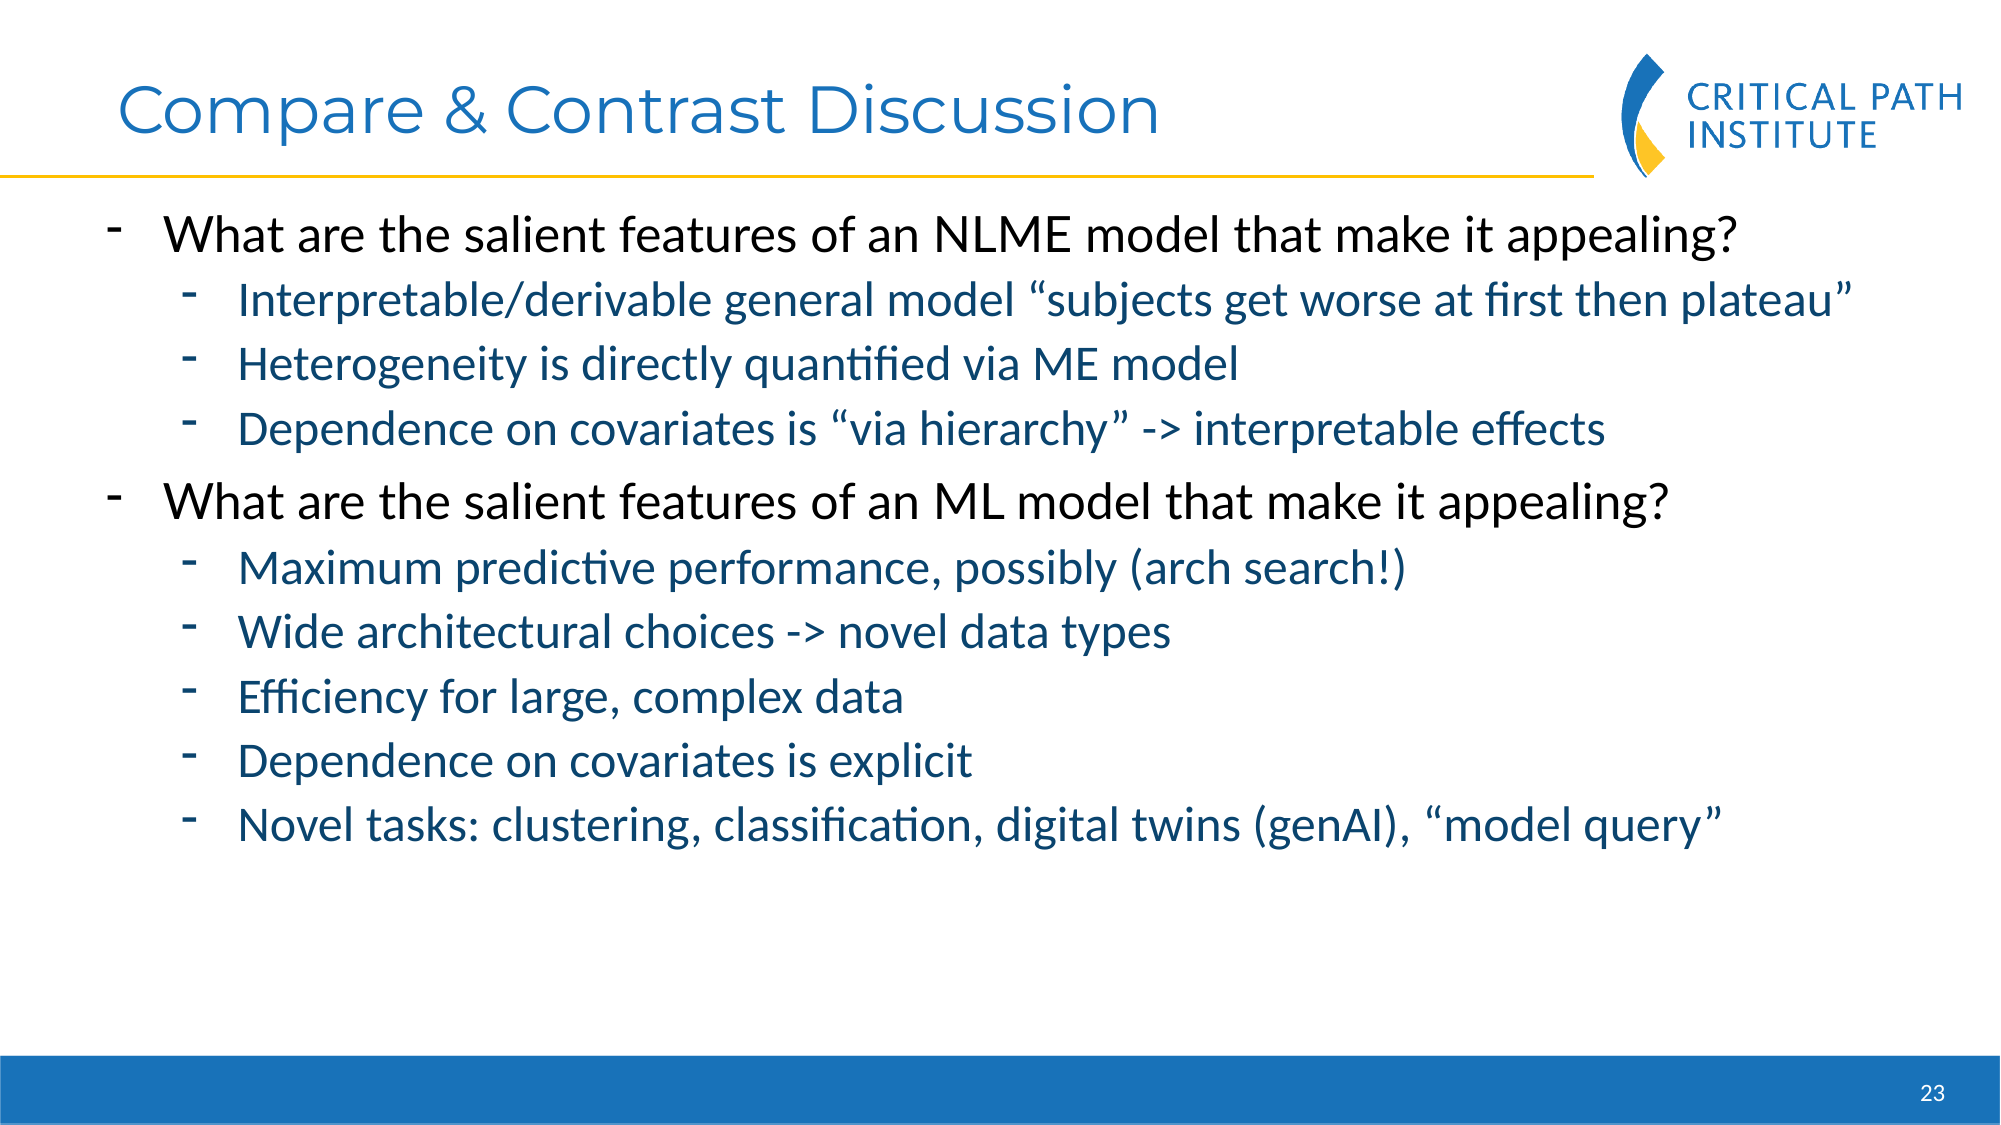

# Compare & Contrast Discussion
What are the salient features of an NLME model that make it appealing?
Interpretable/derivable general model “subjects get worse at first then plateau”
Heterogeneity is directly quantified via ME model
Dependence on covariates is “via hierarchy” -> interpretable effects
What are the salient features of an ML model that make it appealing?
Maximum predictive performance, possibly (arch search!)
Wide architectural choices -> novel data types
Efficiency for large, complex data
Dependence on covariates is explicit
Novel tasks: clustering, classification, digital twins (genAI), “model query”
23